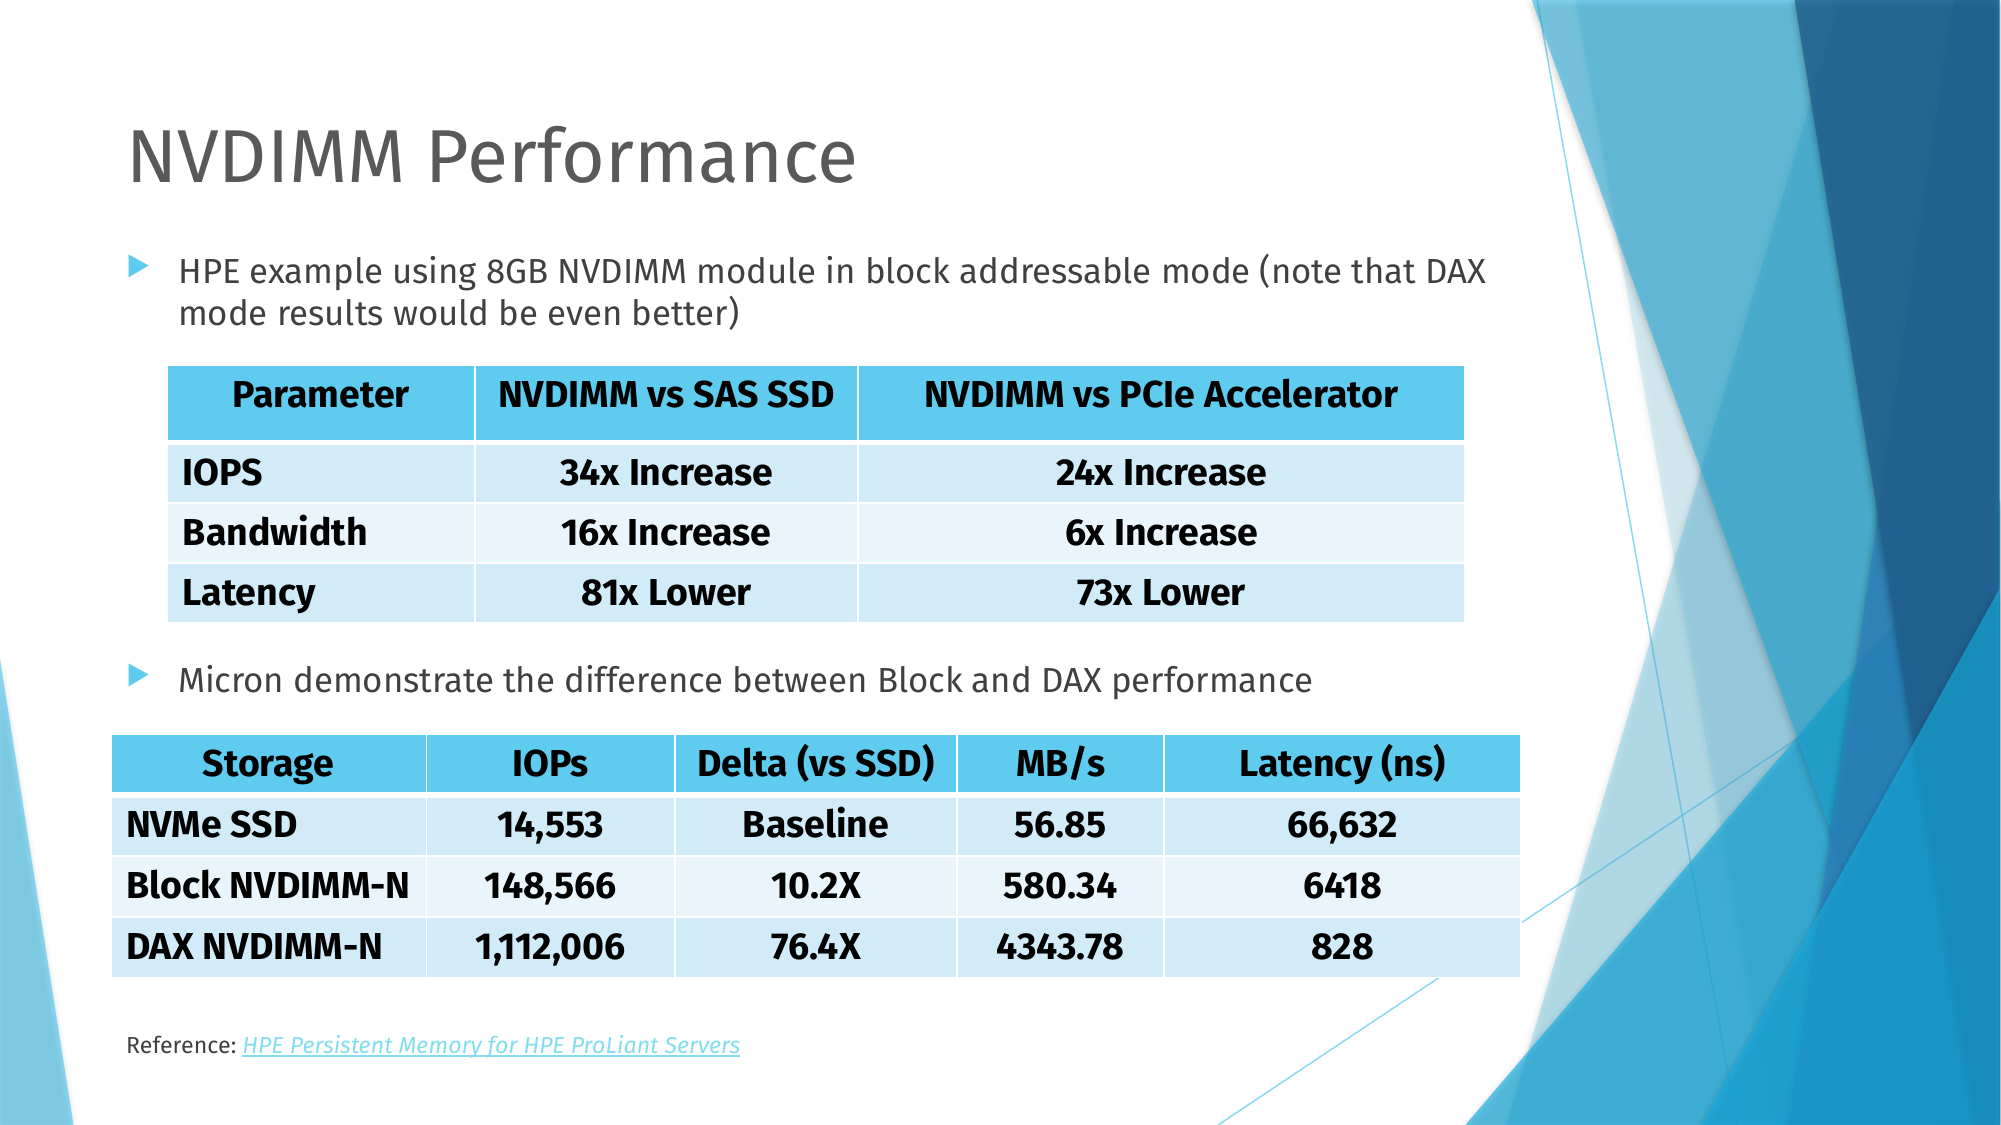

# NVDIMM Performance
HPE example using 8GB NVDIMM module in block addressable mode (note that DAX mode results would be even better)

Micron demonstrate the difference between Block and DAX performance

Reference: HPE Persistent Memory for HPE ProLiant Servers

| Parameter | NVDIMM vs SAS SSD | NVDIMM vs PCIe Accelerator |
| --- | --- | --- |
| IOPS | 34x Increase | 24x Increase |
| Bandwidth | 16x Increase | 6x Increase |
| Latency | 81x Lower | 73x Lower |
| Storage | IOPs | Delta (vs SSD) | MB/s | Latency (ns) |
| --- | --- | --- | --- | --- |
| NVMe SSD | 14,553 | Baseline | 56.85 | 66,632 |
| Block NVDIMM-N | 148,566 | 10.2X | 580.34 | 6418 |
| DAX NVDIMM-N | 1,112,006 | 76.4X | 4343.78 | 828 |